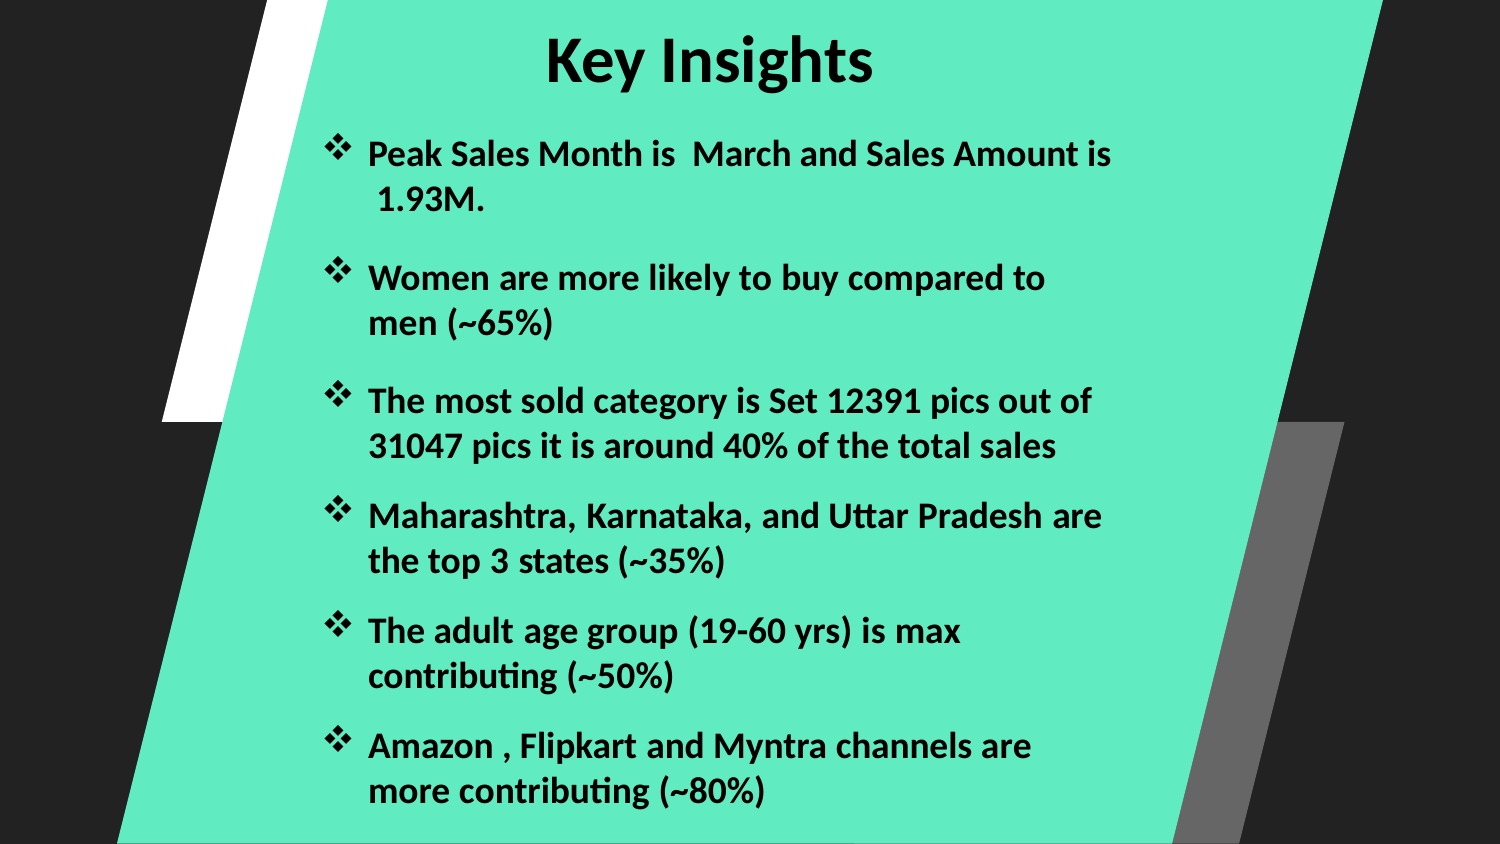

# Key Insights
Peak Sales Month is  March and Sales Amount is  1.93M.
Women are more likely to buy compared to men (~65%)
The most sold category is Set 12391 pics out of  31047 pics it is around 40% of the total sales
Maharashtra, Karnataka, and Uttar Pradesh are the top 3 states (~35%)
The adult age group (19-60 yrs) is max contributing (~50%)
Amazon , Flipkart and Myntra channels are more contributing (~80%)